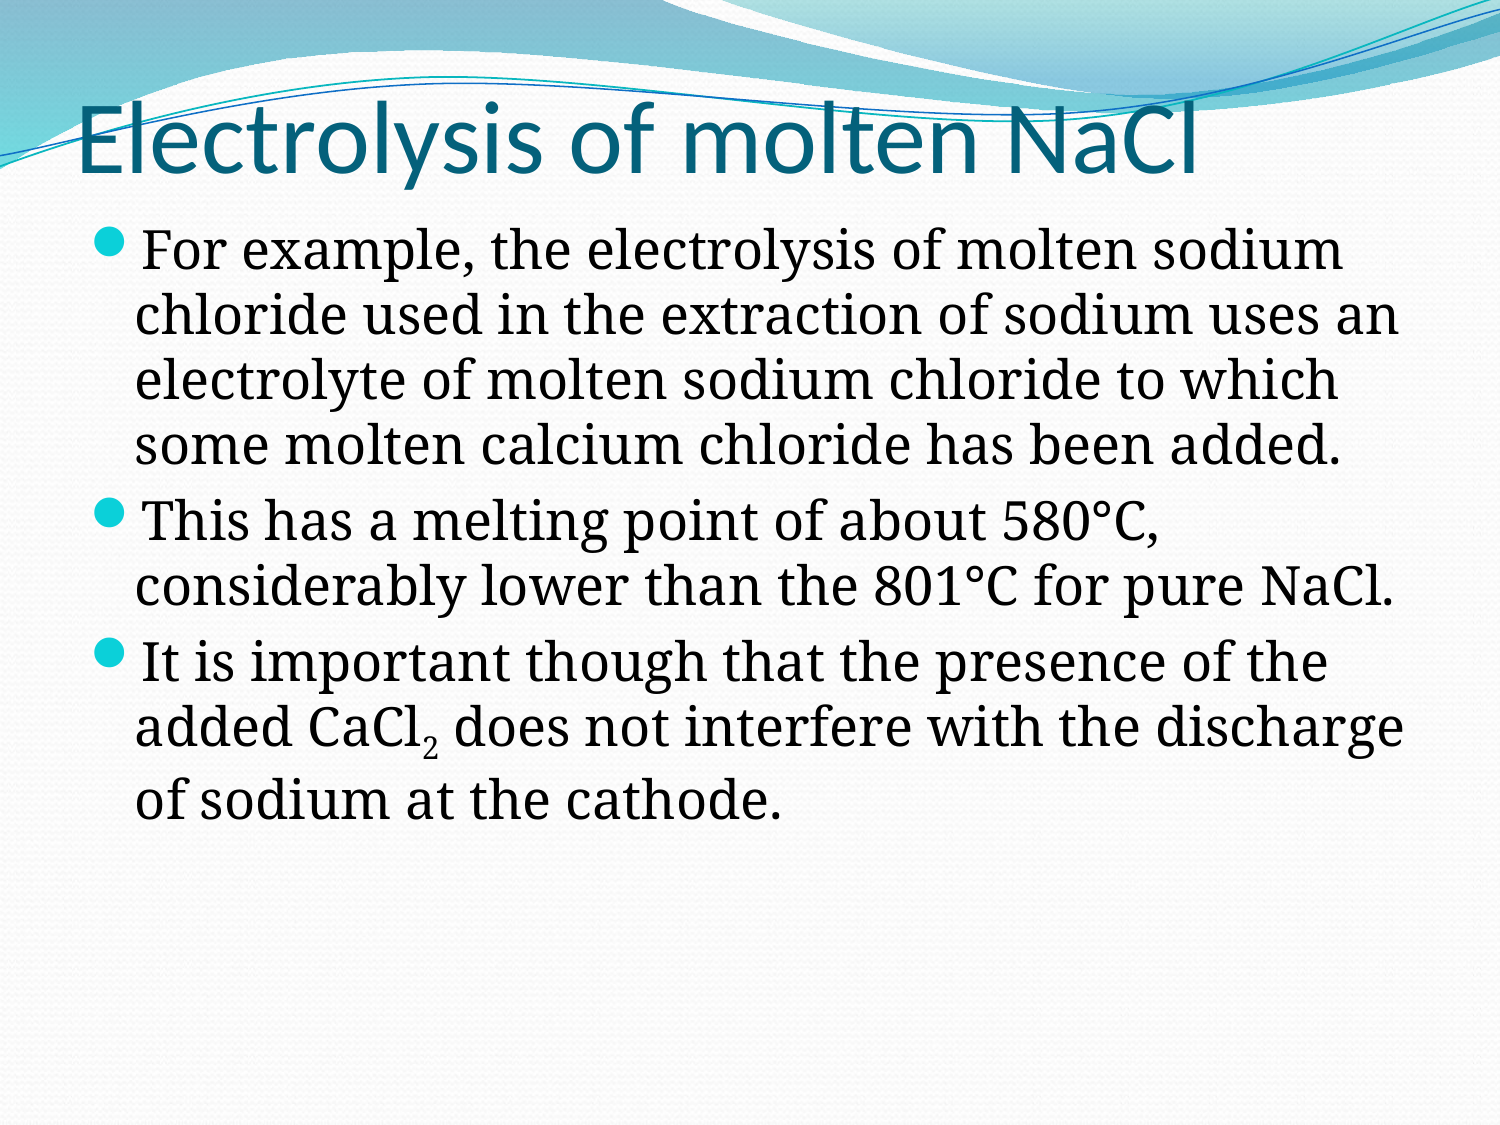

# Electrolysis of molten NaCl
For example, the electrolysis of molten sodium chloride used in the extraction of sodium uses an electrolyte of molten sodium chloride to which some molten calcium chloride has been added.
This has a melting point of about 580°C, considerably lower than the 801°C for pure NaCl.
It is important though that the presence of the added CaCl2 does not interfere with the discharge of sodium at the cathode.